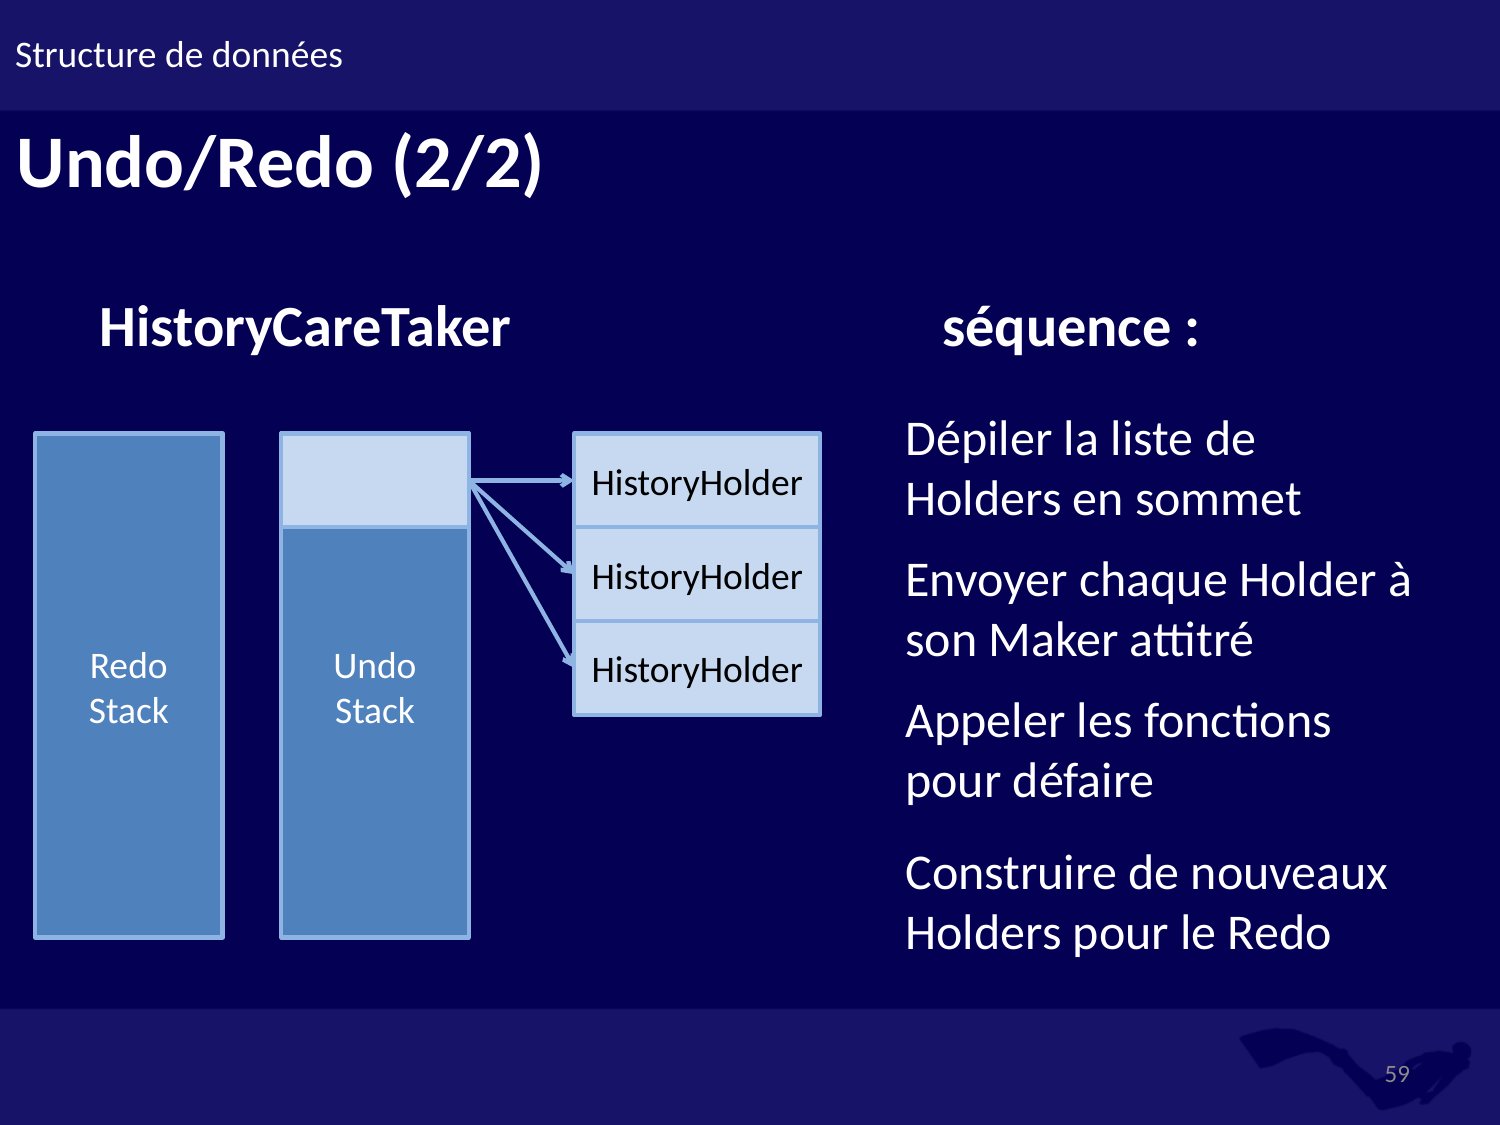

# Structure de données
Undo/Redo (2/2)
HistoryCareTaker
séquence :
Dépiler la liste de Holders en sommet
Redo Stack
Undo Stack

HistoryHolder
HistoryHolder
Envoyer chaque Holder à son Maker attitré
HistoryHolder
Appeler les fonctions pour défaire
Construire de nouveaux Holders pour le Redo
59